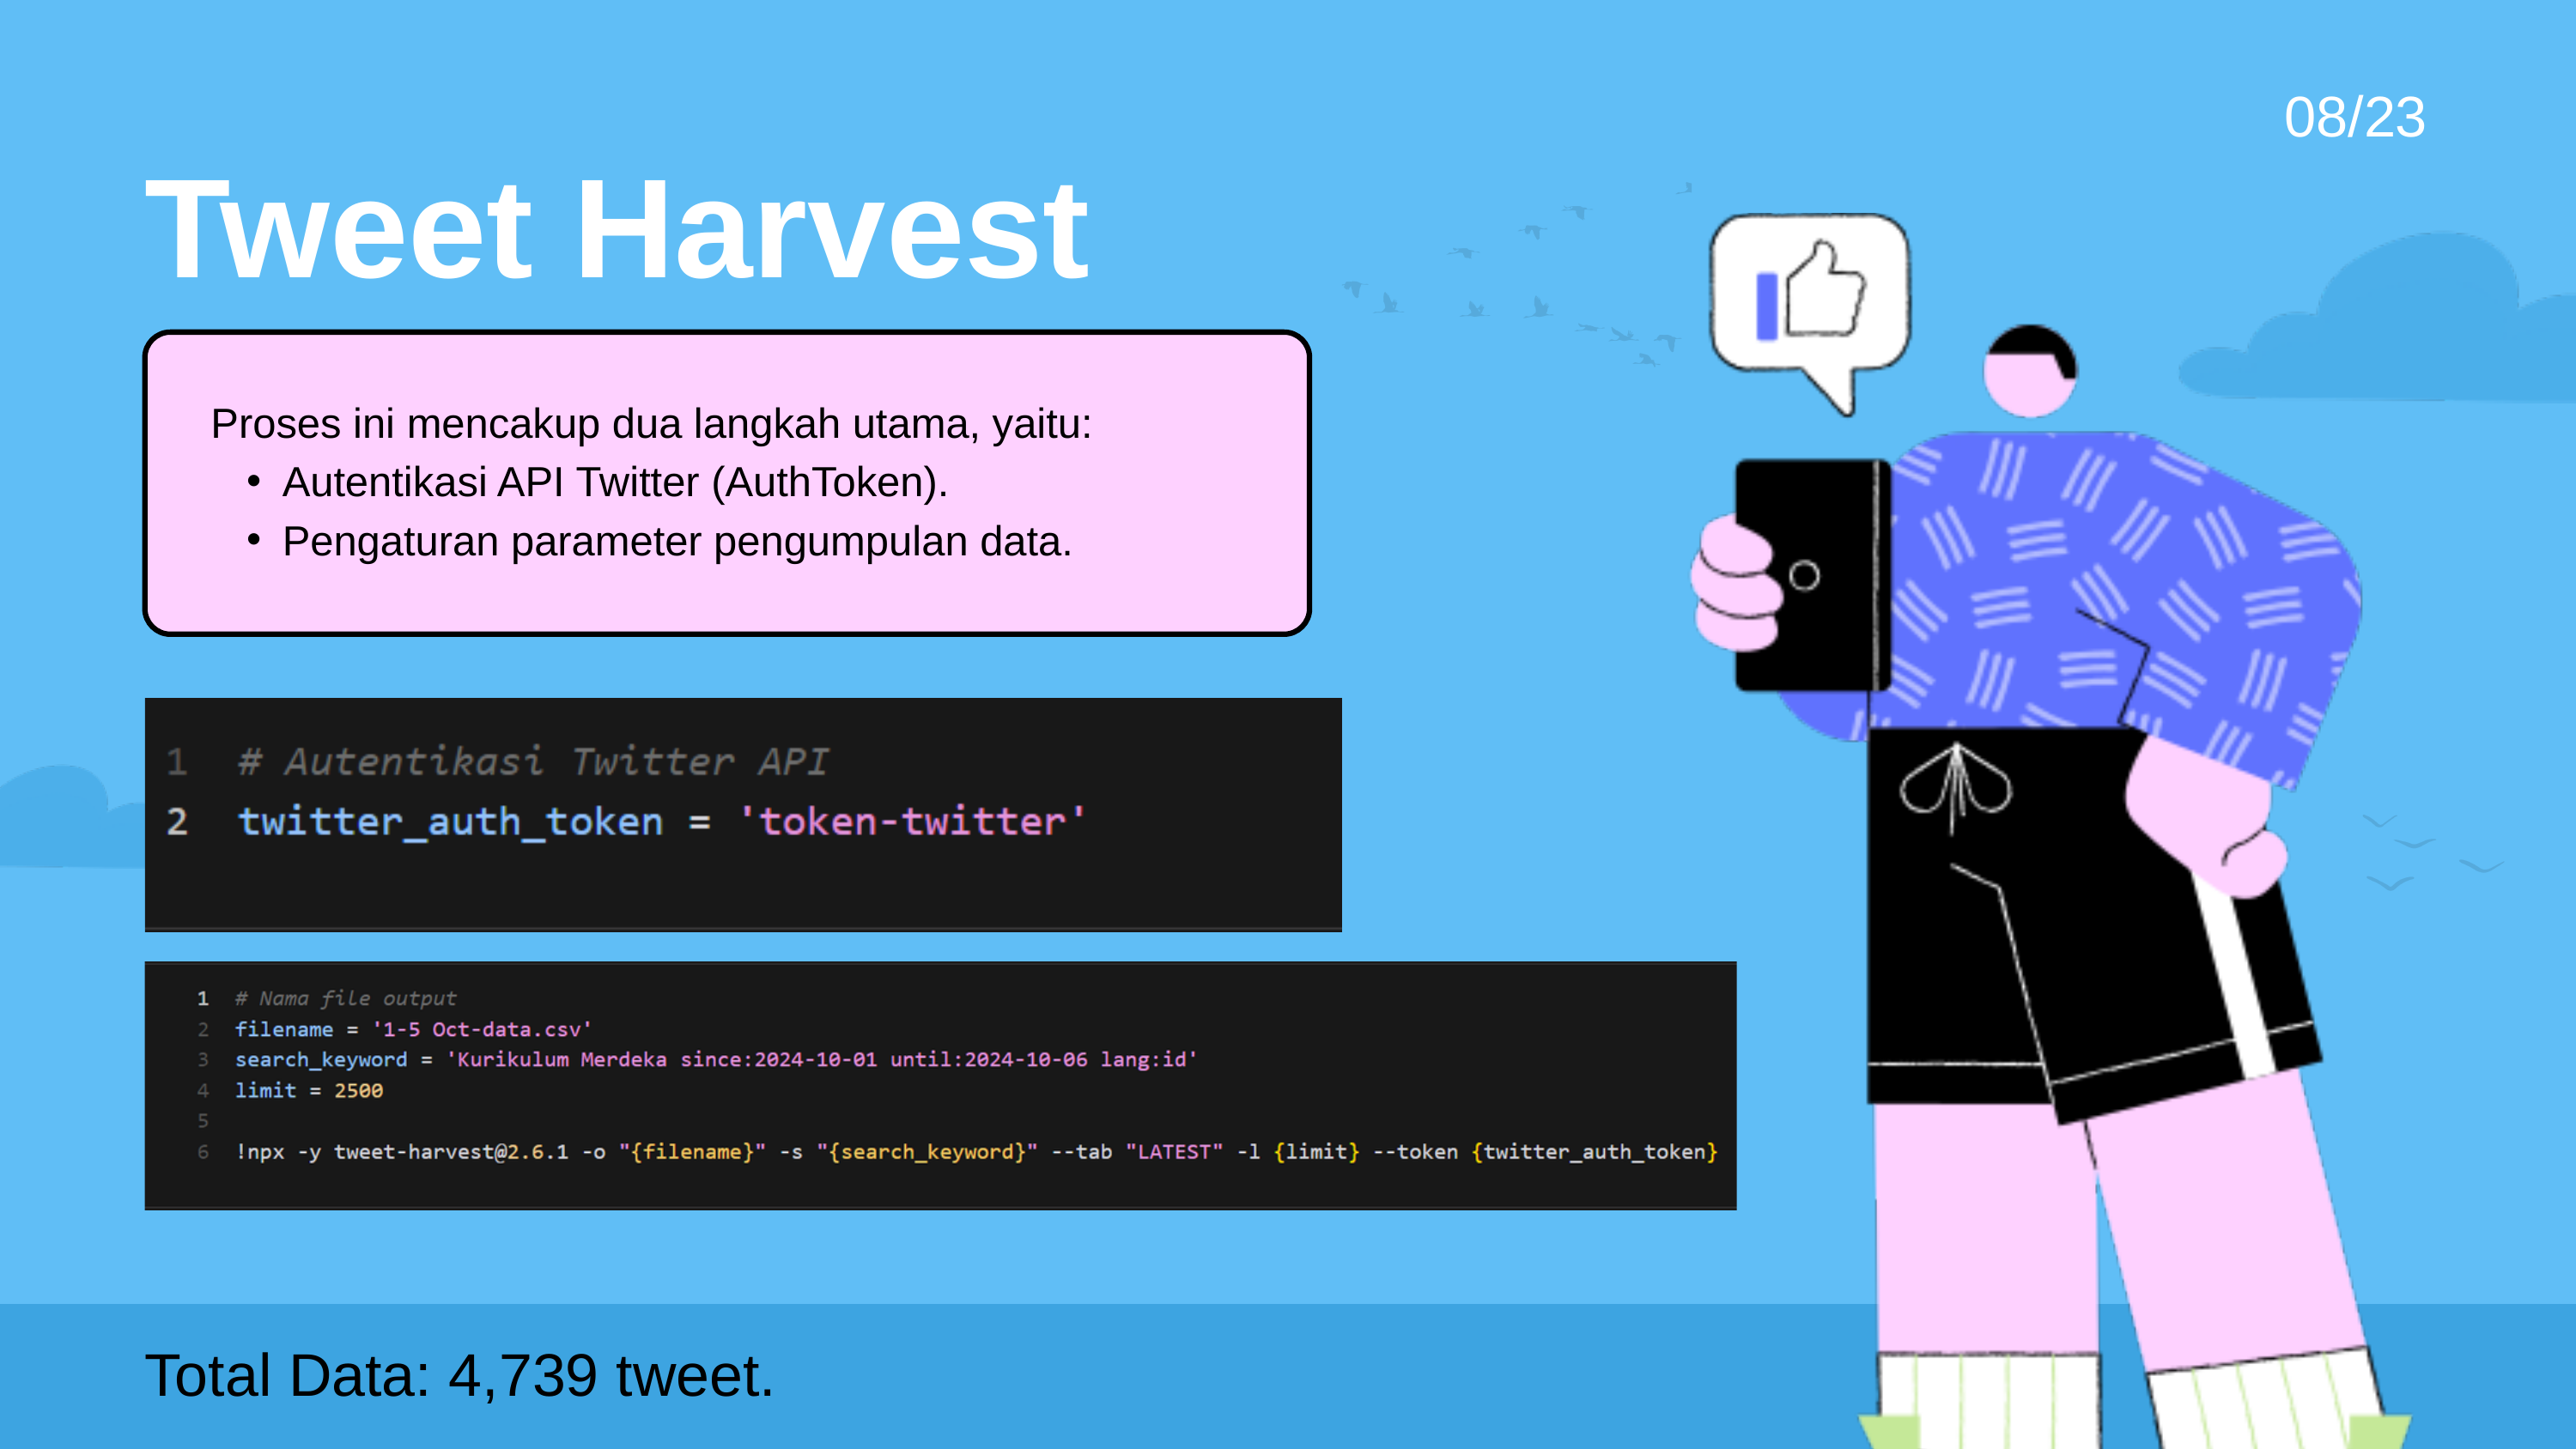

08/23
Tweet Harvest

Proses ini mencakup dua langkah utama, yaitu:
Autentikasi API Twitter (AuthToken).
Pengaturan parameter pengumpulan data.

Total Data: 4,739 tweet.